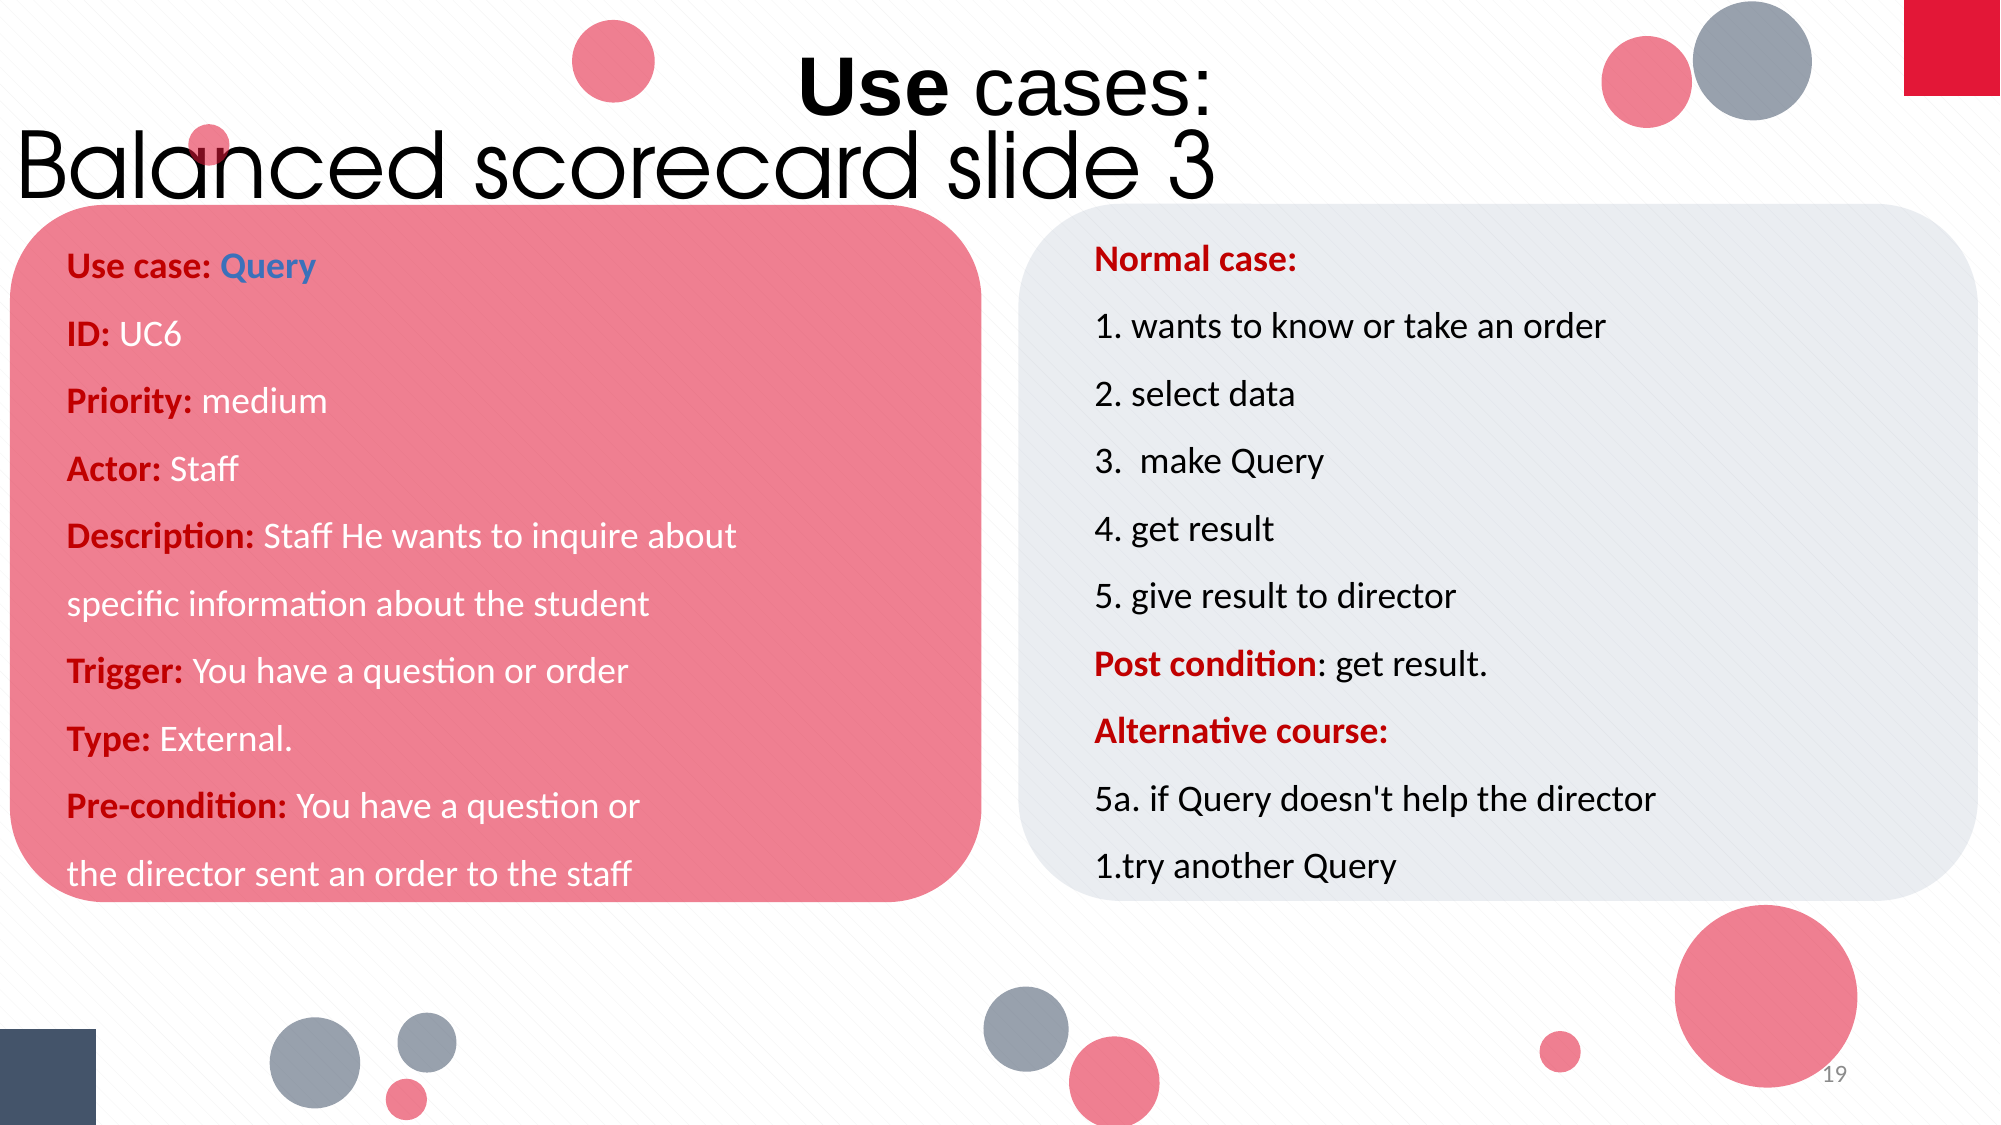

Use cases:

Balanced scorecard slide 3

Normal case:
1. wants to know or take an order
2. select data
3.  make Query
4. get result
5. give result to director
Post condition: get result.
Alternative course:
5a. if Query doesn't help the director
1.try another Query

Use case: Query
ID: UC6
Priority: medium
Actor: Staff
Description: Staff He wants to inquire about
specific information about the student
Trigger: You have a question or order
Type: External.
Pre-condition: You have a question or
the director sent an order to the staff

19